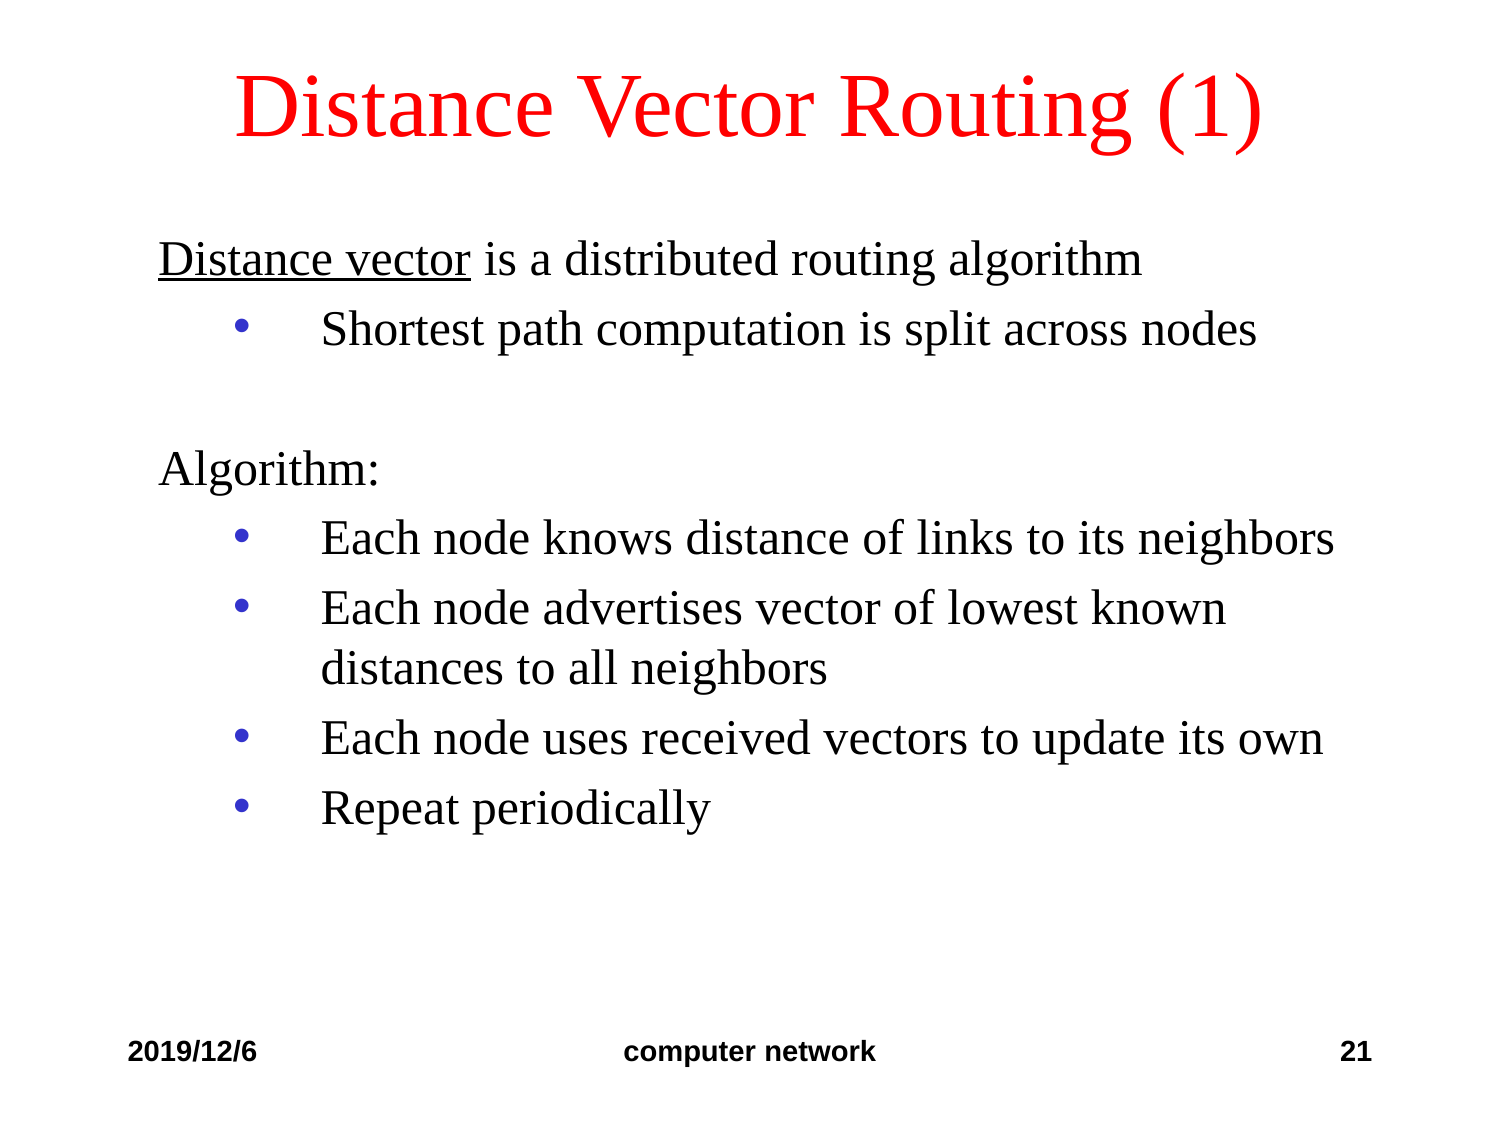

# Distance Vector Routing (1)
Distance vector is a distributed routing algorithm
Shortest path computation is split across nodes

Algorithm:
Each node knows distance of links to its neighbors
Each node advertises vector of lowest known distances to all neighbors
Each node uses received vectors to update its own
Repeat periodically
2019/12/6
computer network
21